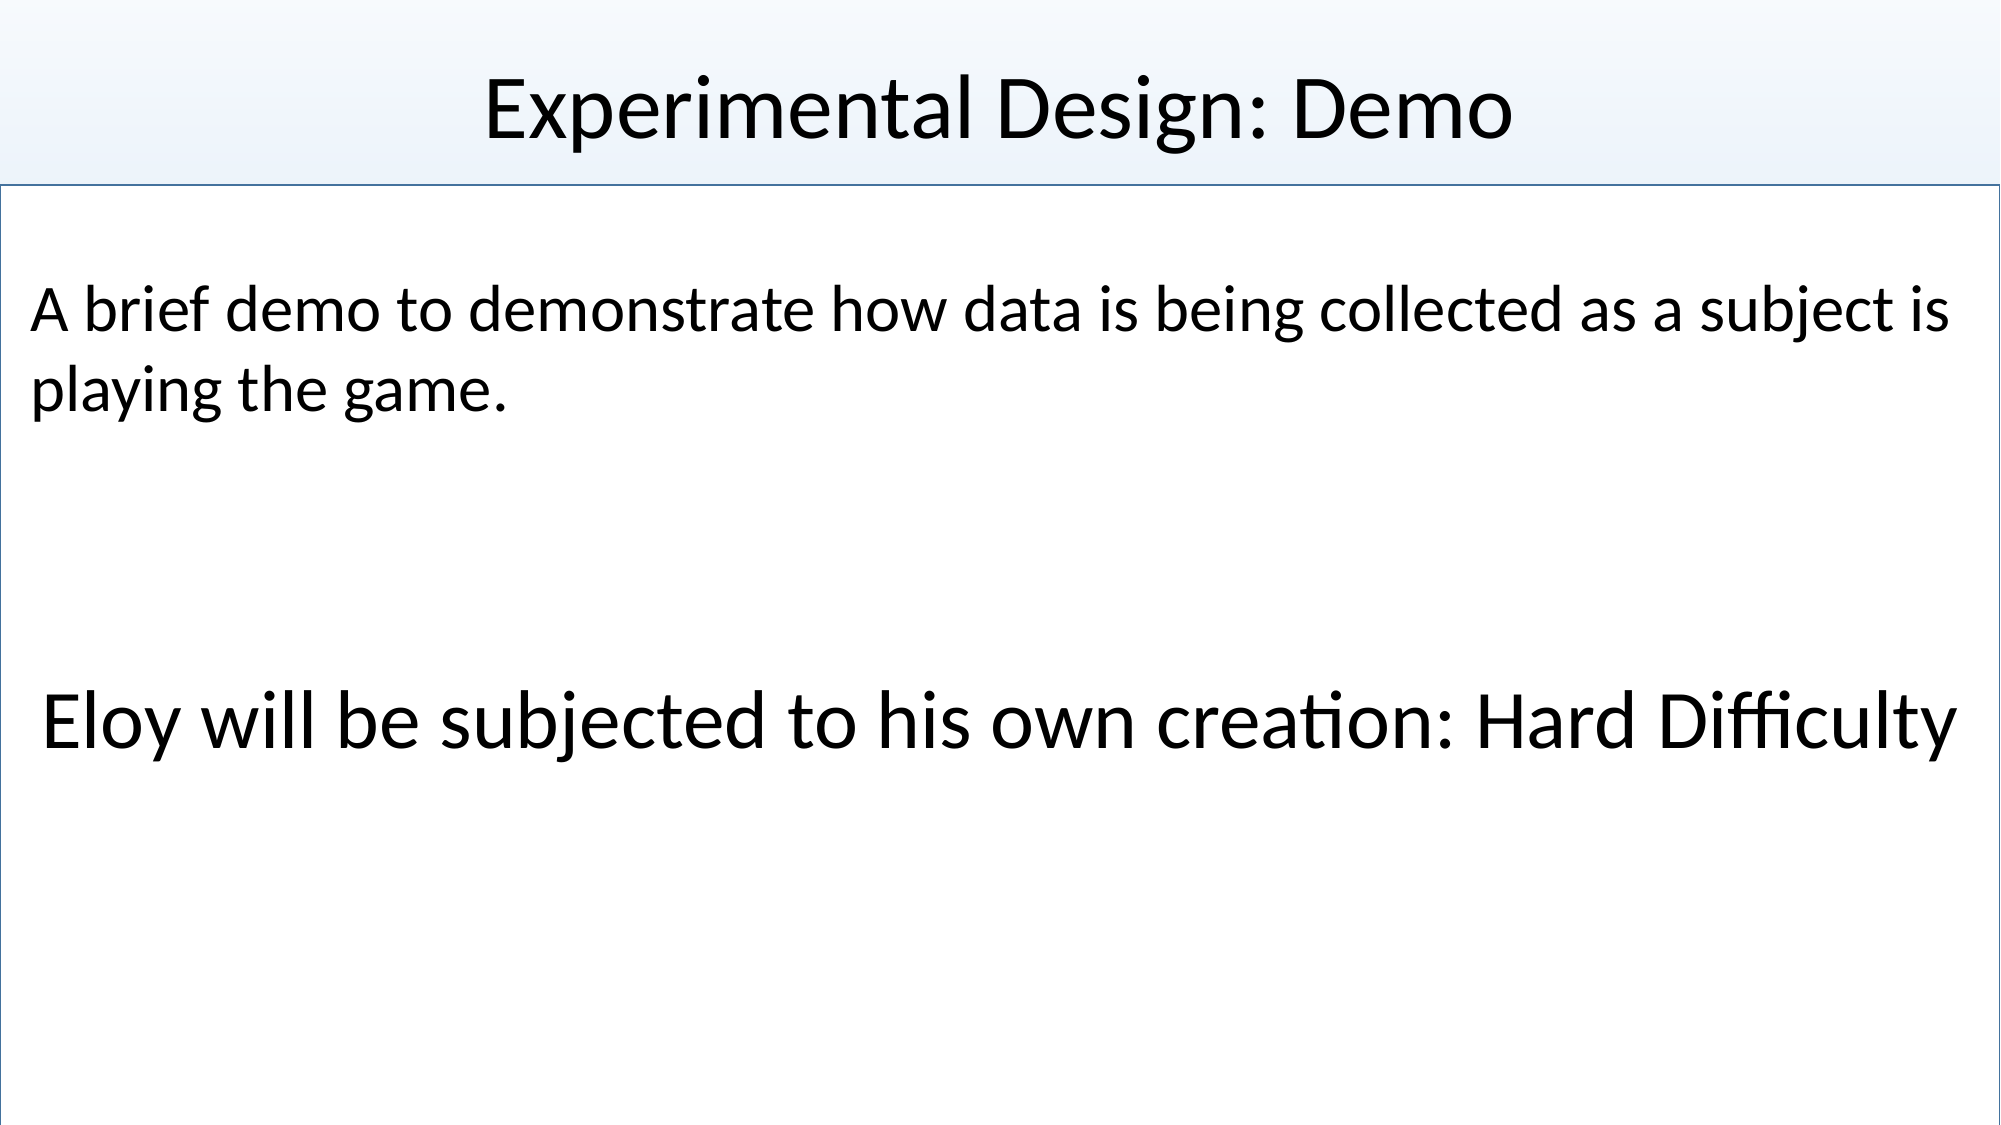

# Experimental Design: Demo

A brief demo to demonstrate how data is being collected as a subject is playing the game.
Eloy will be subjected to his own creation: Hard Difficulty